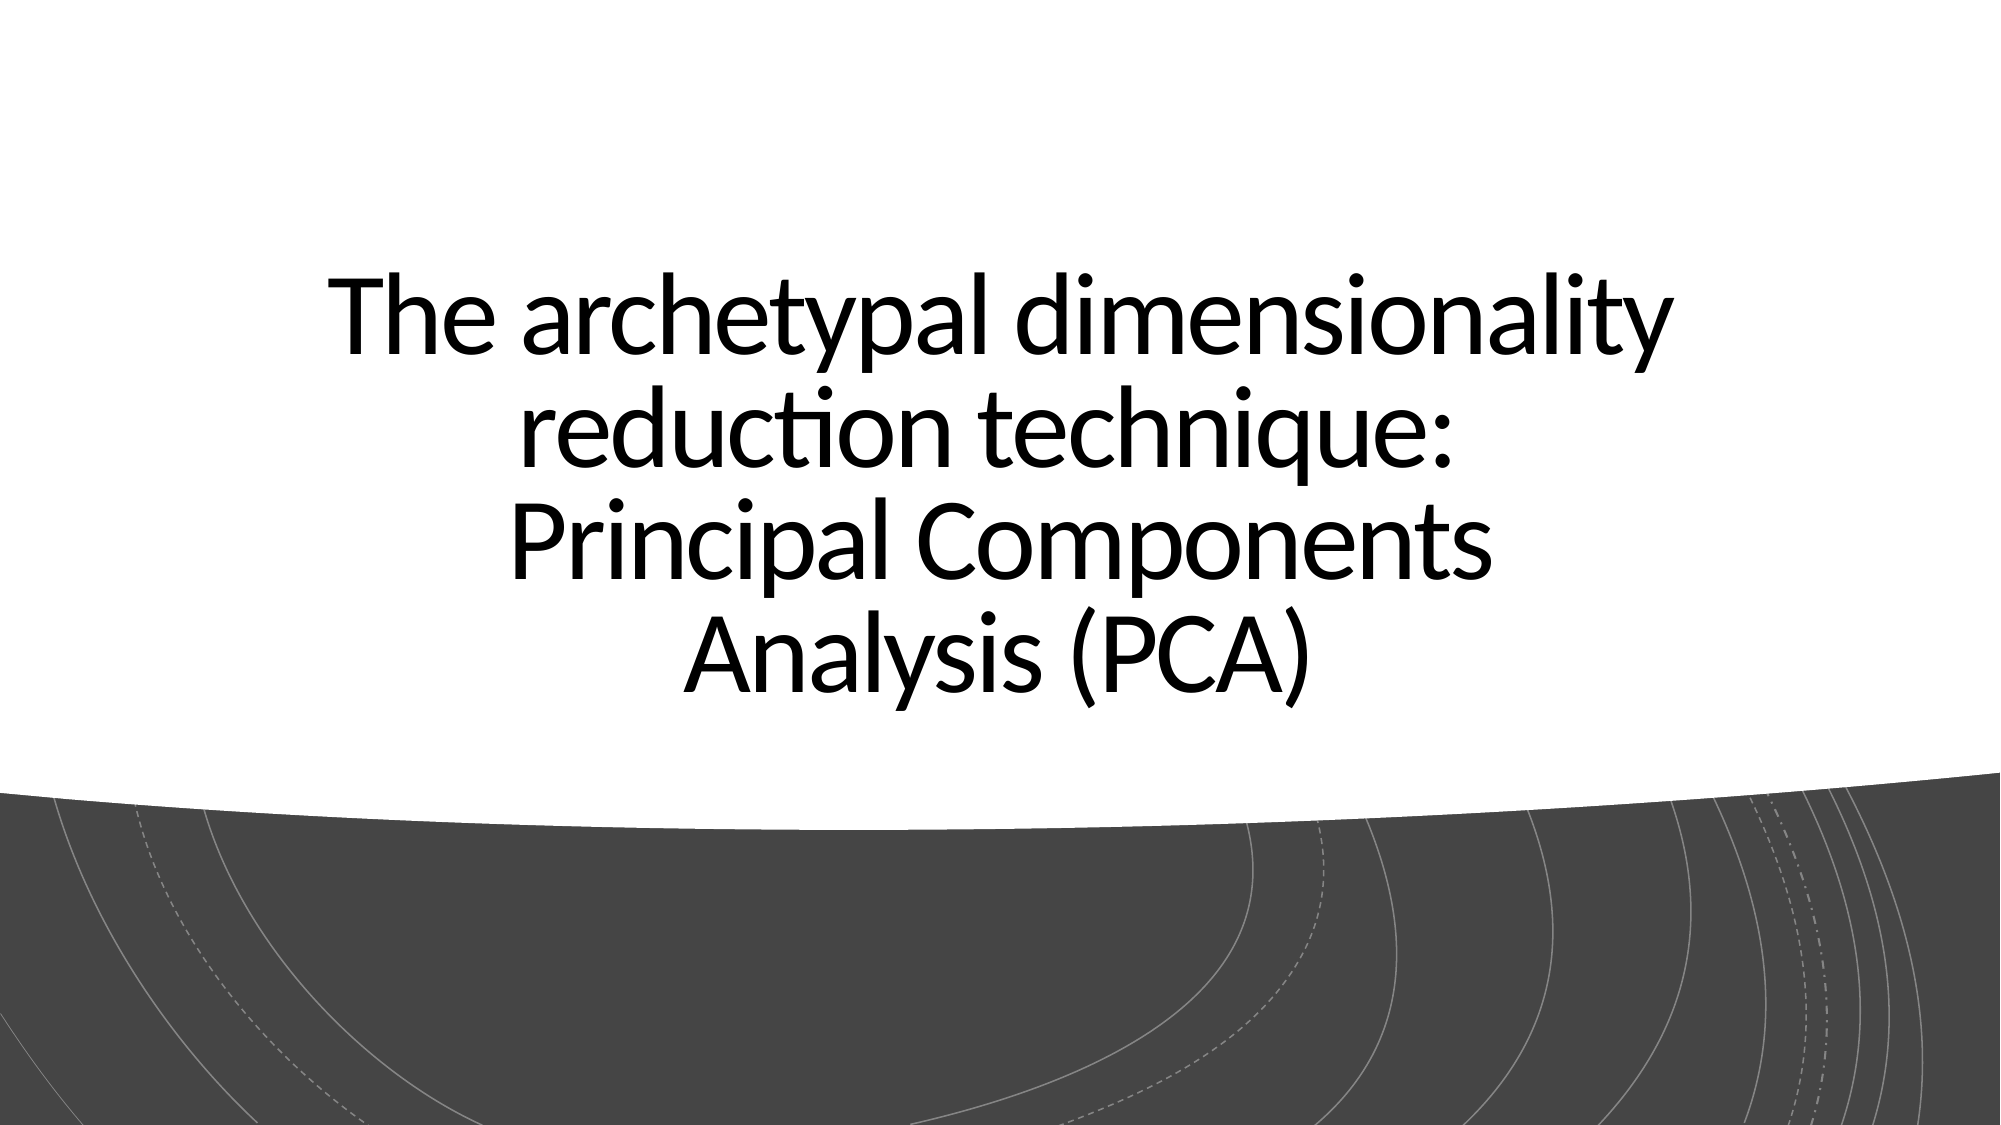

# The archetypal dimensionality reduction technique: Principal Components Analysis (PCA)